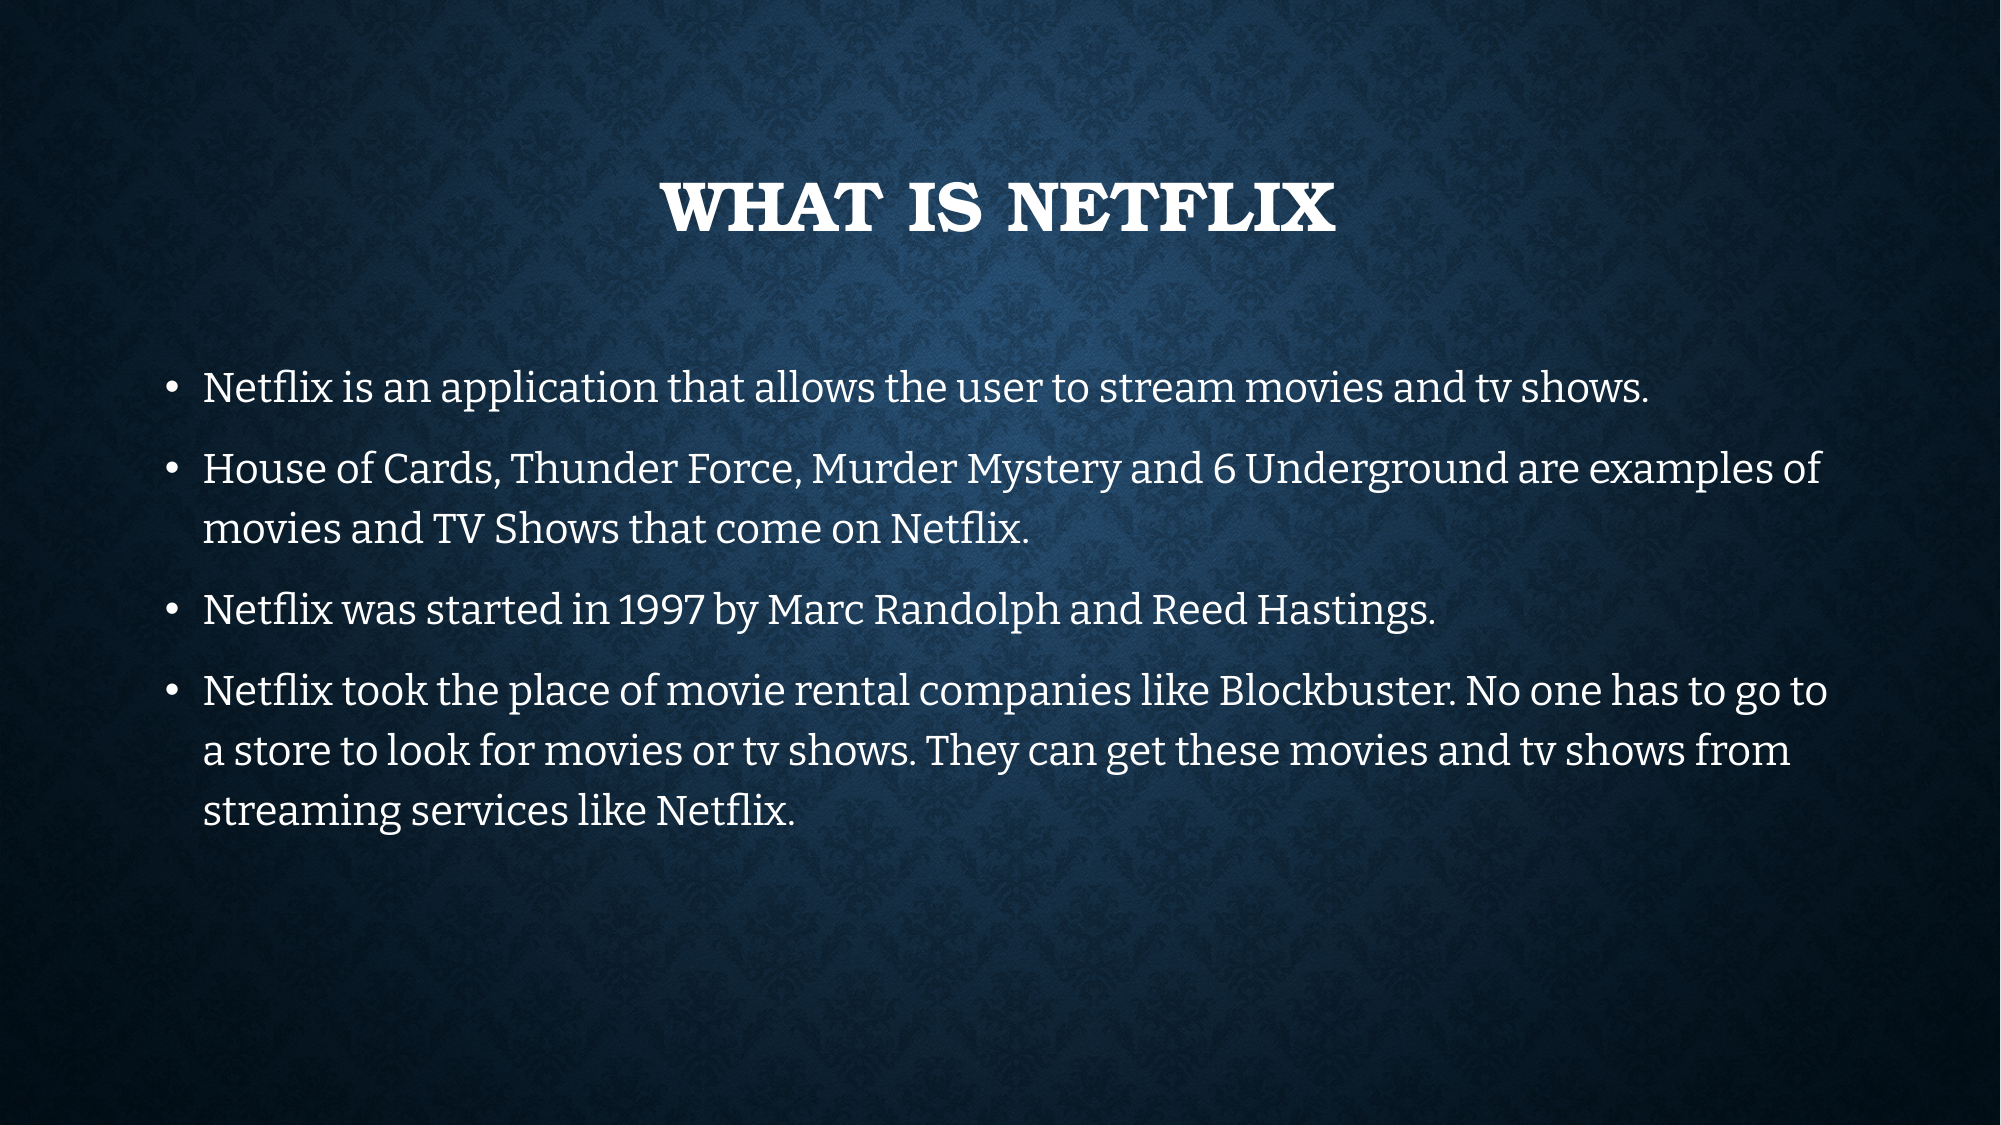

# What is Netflix
Netflix is an application that allows the user to stream movies and tv shows.
House of Cards, Thunder Force, Murder Mystery and 6 Underground are examples of movies and TV Shows that come on Netflix.
Netflix was started in 1997 by Marc Randolph and Reed Hastings.
Netflix took the place of movie rental companies like Blockbuster. No one has to go to a store to look for movies or tv shows. They can get these movies and tv shows from streaming services like Netflix.